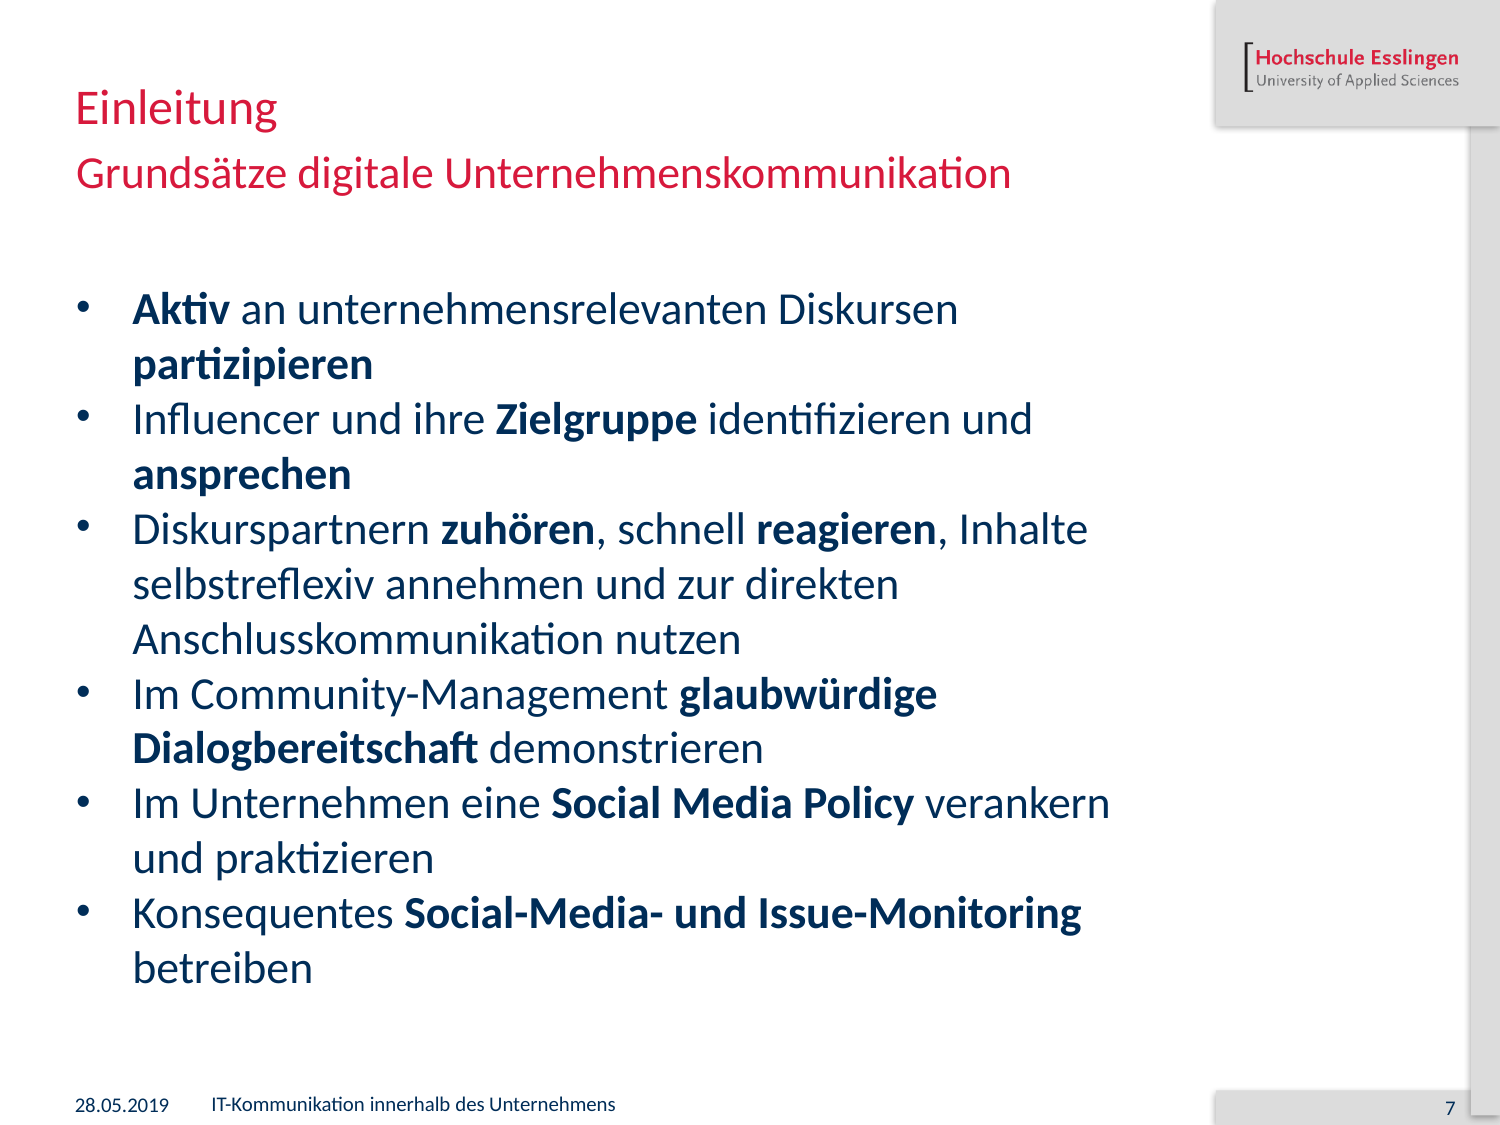

# Einleitung
Grundsätze digitale Unternehmenskommunikation
Aktiv an unternehmensrelevanten Diskursen partizipieren
Influencer und ihre Zielgruppe identifizieren und ansprechen
Diskurspartnern zuhören, schnell reagieren, Inhalte selbstreflexiv annehmen und zur direkten Anschlusskommunikation nutzen
Im Community-Management glaubwürdige Dialogbereitschaft demonstrieren
Im Unternehmen eine Social Media Policy verankern und praktizieren
Konsequentes Social-Media- und Issue-Monitoring betreiben
28.05.2019
IT-Kommunikation innerhalb des Unternehmens
7